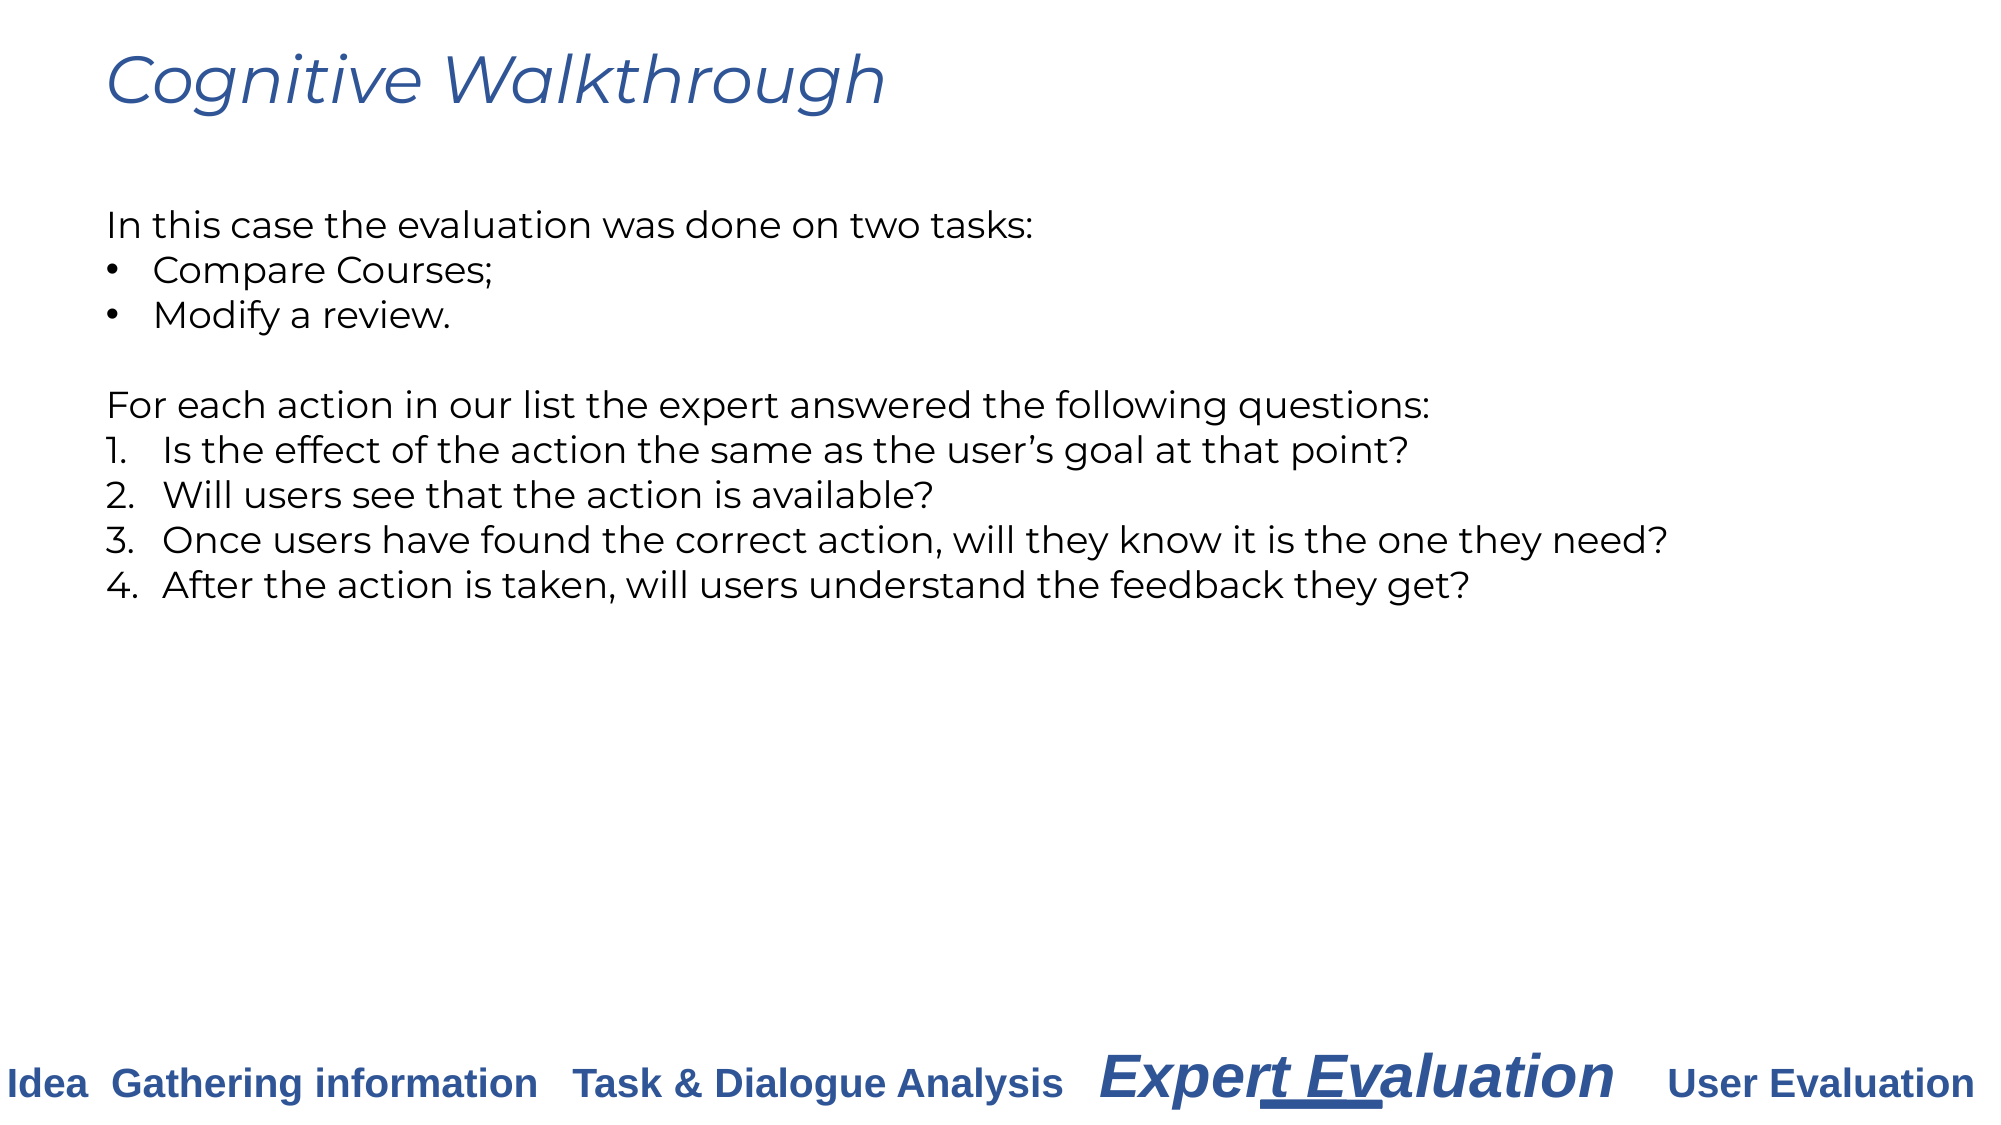

# Cognitive Walkthrough
In this case the evaluation was done on two tasks:
Compare Courses;
Modify a review.

For each action in our list the expert answered the following questions:
Is the effect of the action the same as the user’s goal at that point?
Will users see that the action is available?
Once users have found the correct action, will they know it is the one they need?
After the action is taken, will users understand the feedback they get?

Idea  Gathering information   Task & Dialogue Analysis   Expert Evaluation   User Evaluation